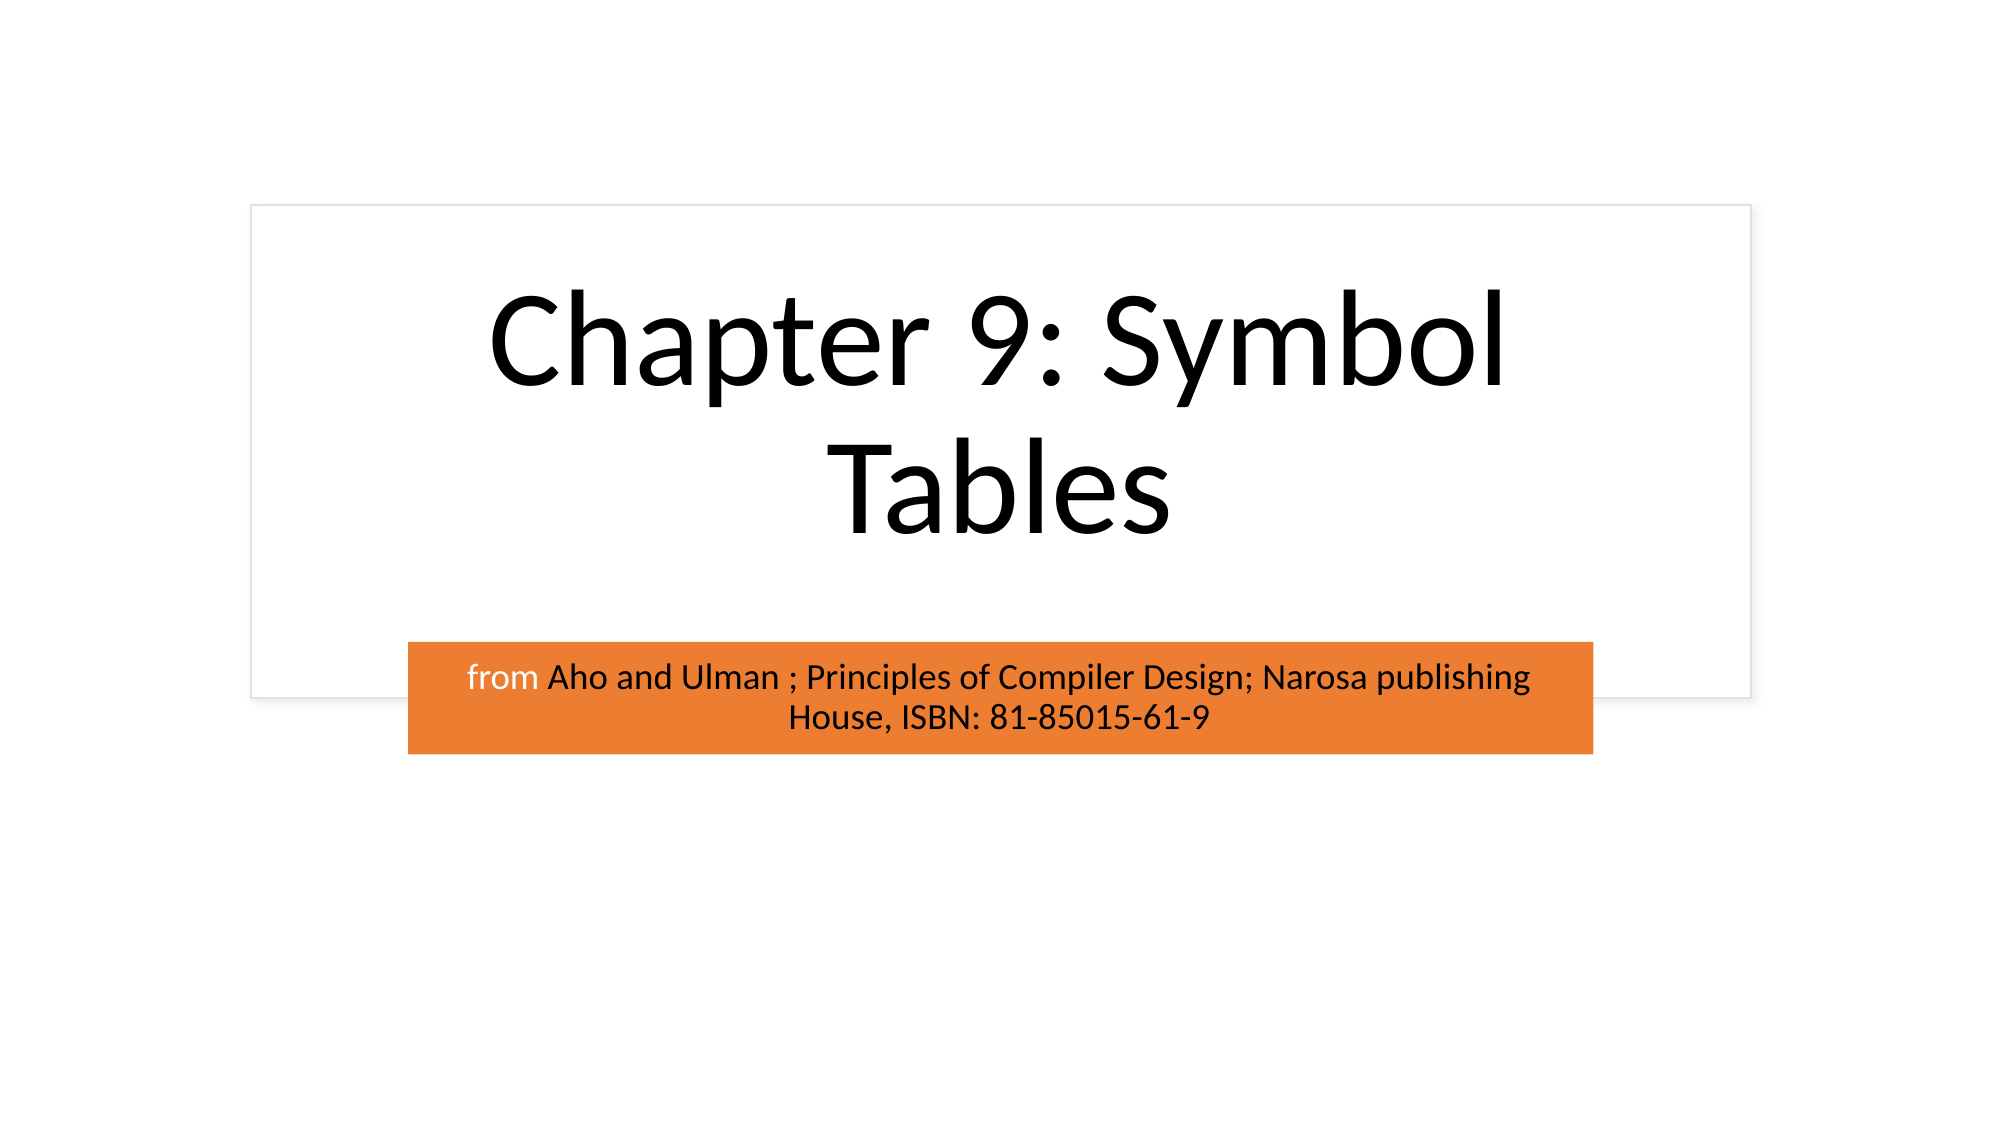

# Chapter 9: Symbol Tables

from Aho and Ulman ; Principles of Compiler Design; Narosa publishing House, ISBN: 81-85015-61-9